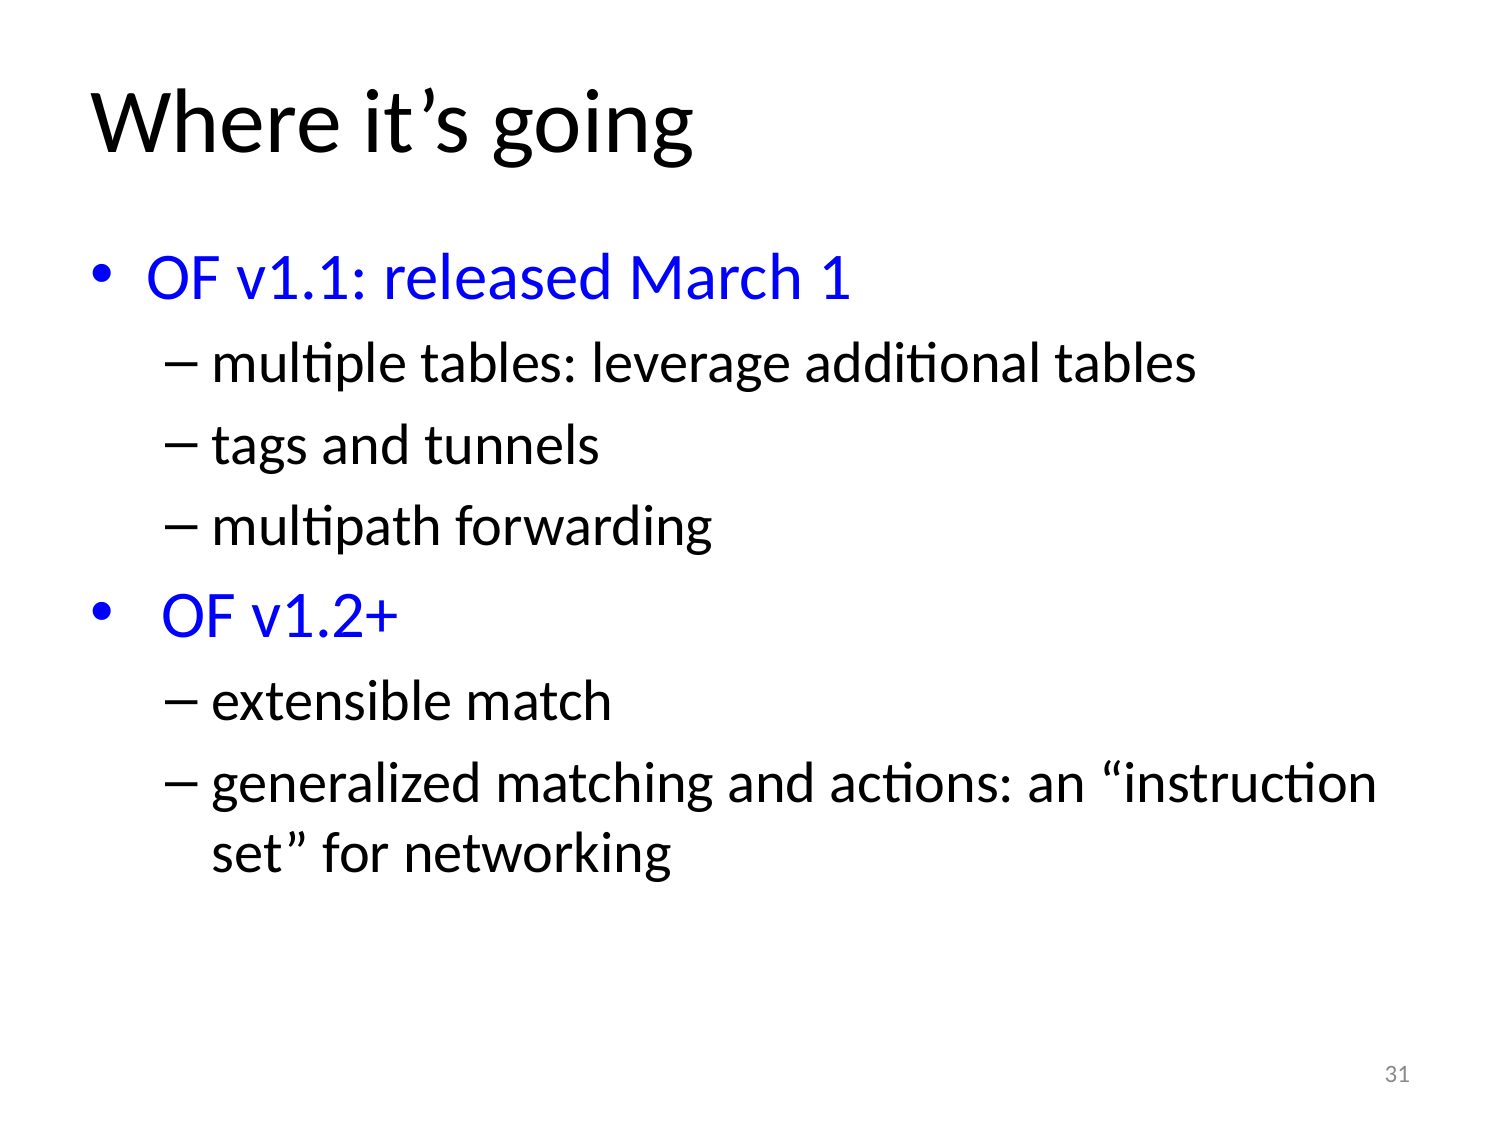

# Where it’s going
OF v1.1: released March 1
multiple tables: leverage additional tables
tags and tunnels
multipath forwarding
 OF v1.2+
extensible match
generalized matching and actions: an “instruction set” for networking
31